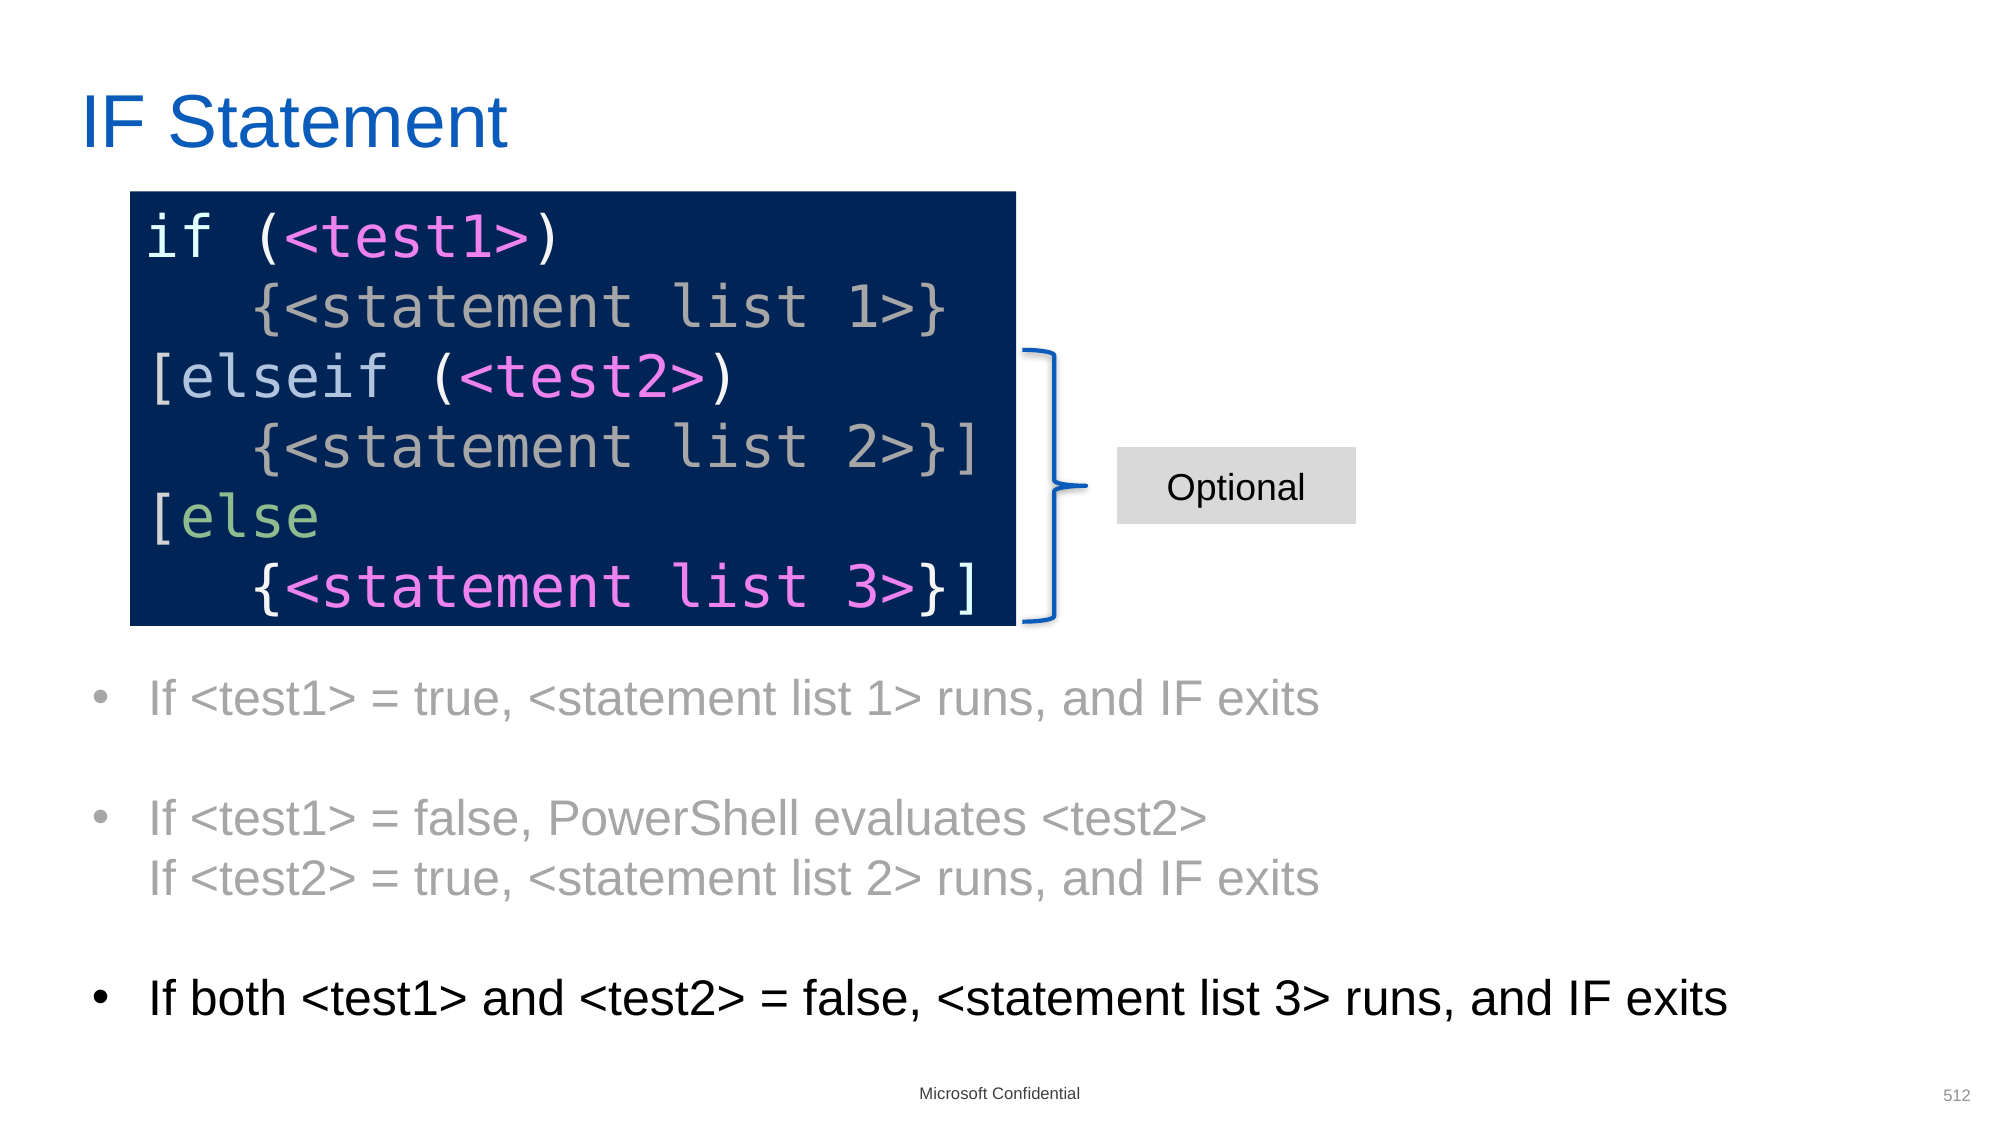

# IF Statement
if (<test1>)
   {<statement list 1>}
[elseif (<test2>)
   {<statement list 2>}]
[else
   {<statement list 3>}]

Optional
If <test1> = true, <statement list 1> runs, and IF exits

If <test1> = false, PowerShell evaluates <test2>
If <test2> = true, <statement list 2> runs, and IF exits

If both <test1> and <test2> = false, <statement list 3> runs, and IF exits
512